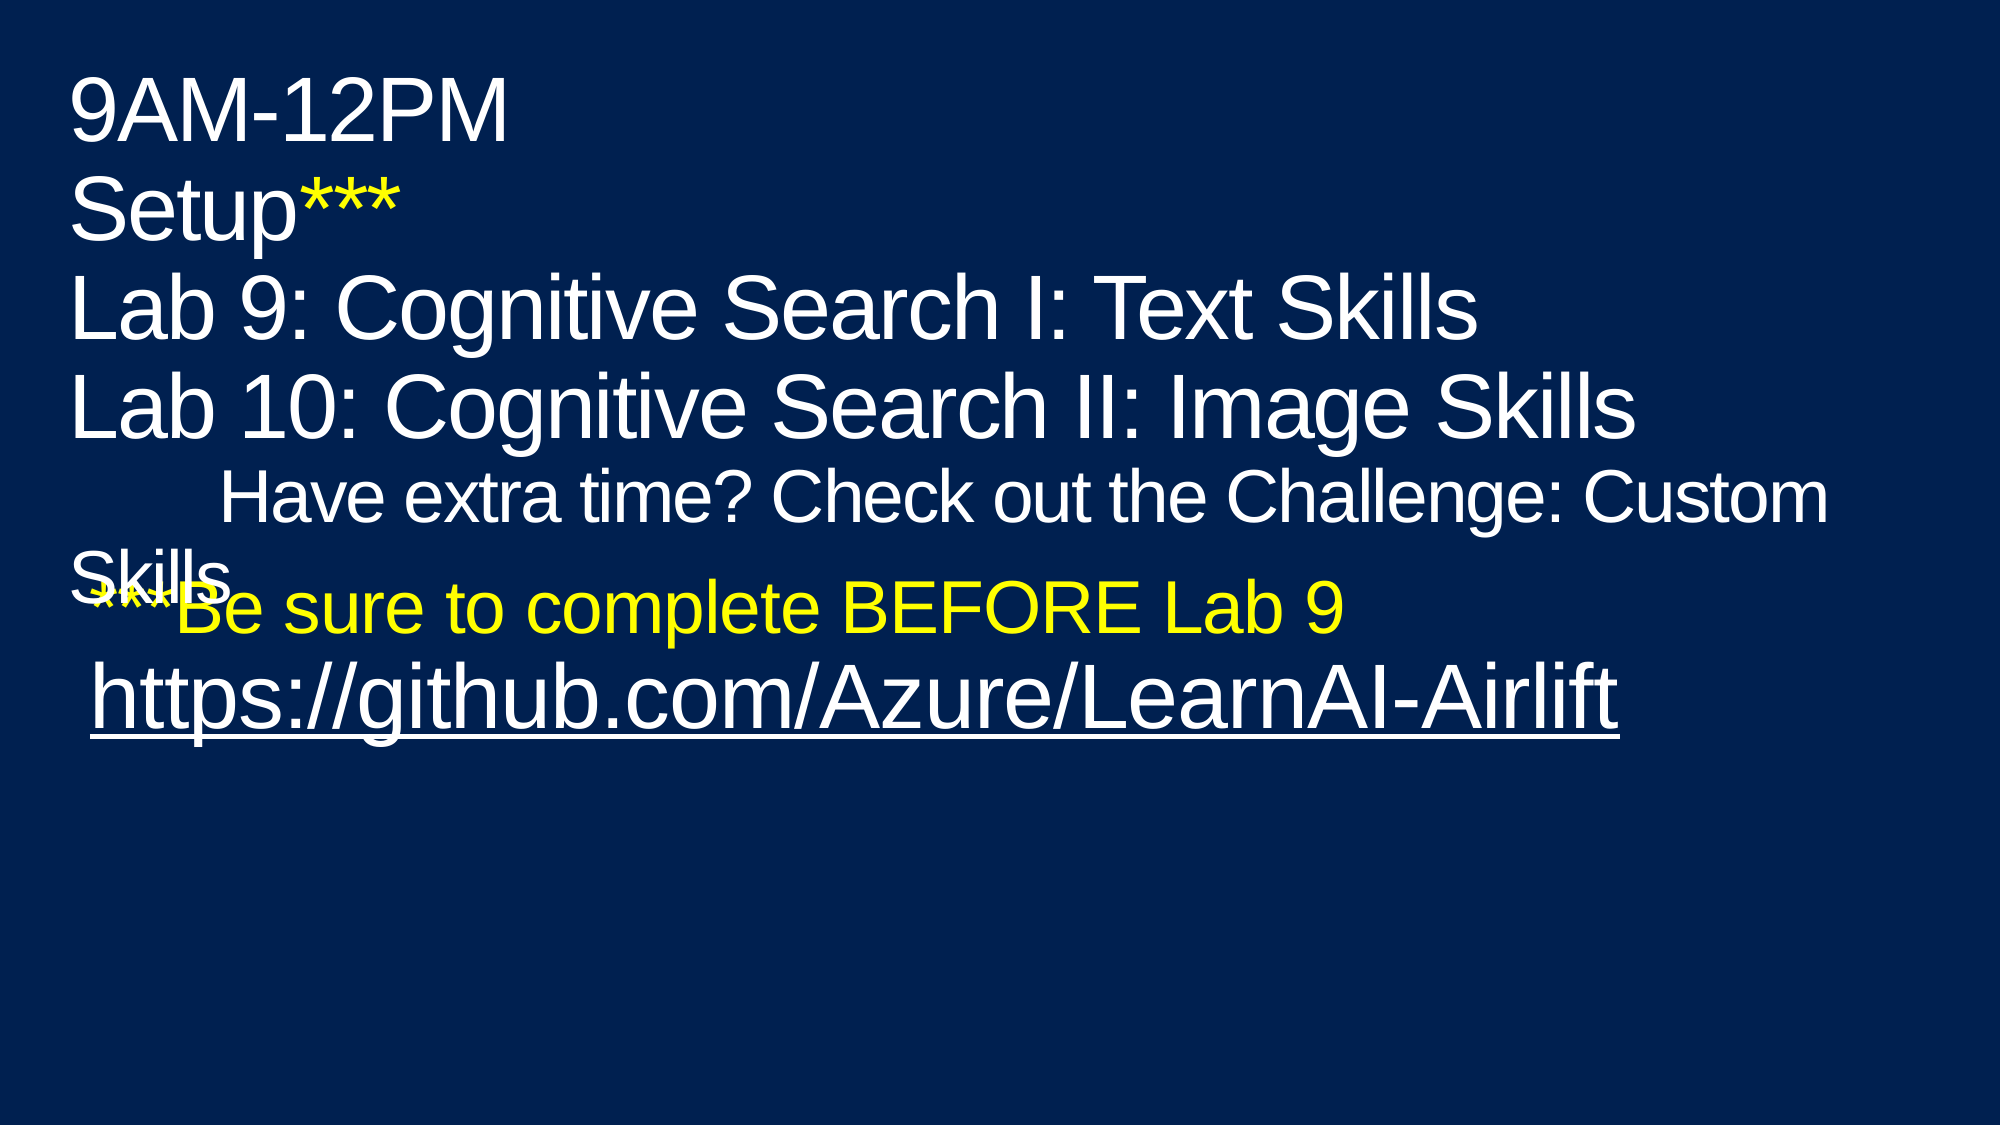

9AM-12PM
Setup***
Lab 9: Cognitive Search I: Text Skills
Lab 10: Cognitive Search II: Image Skills
	Have extra time? Check out the Challenge: Custom Skills

# ***Be sure to complete BEFORE Lab 9 https://github.com/Azure/LearnAI-Airlift